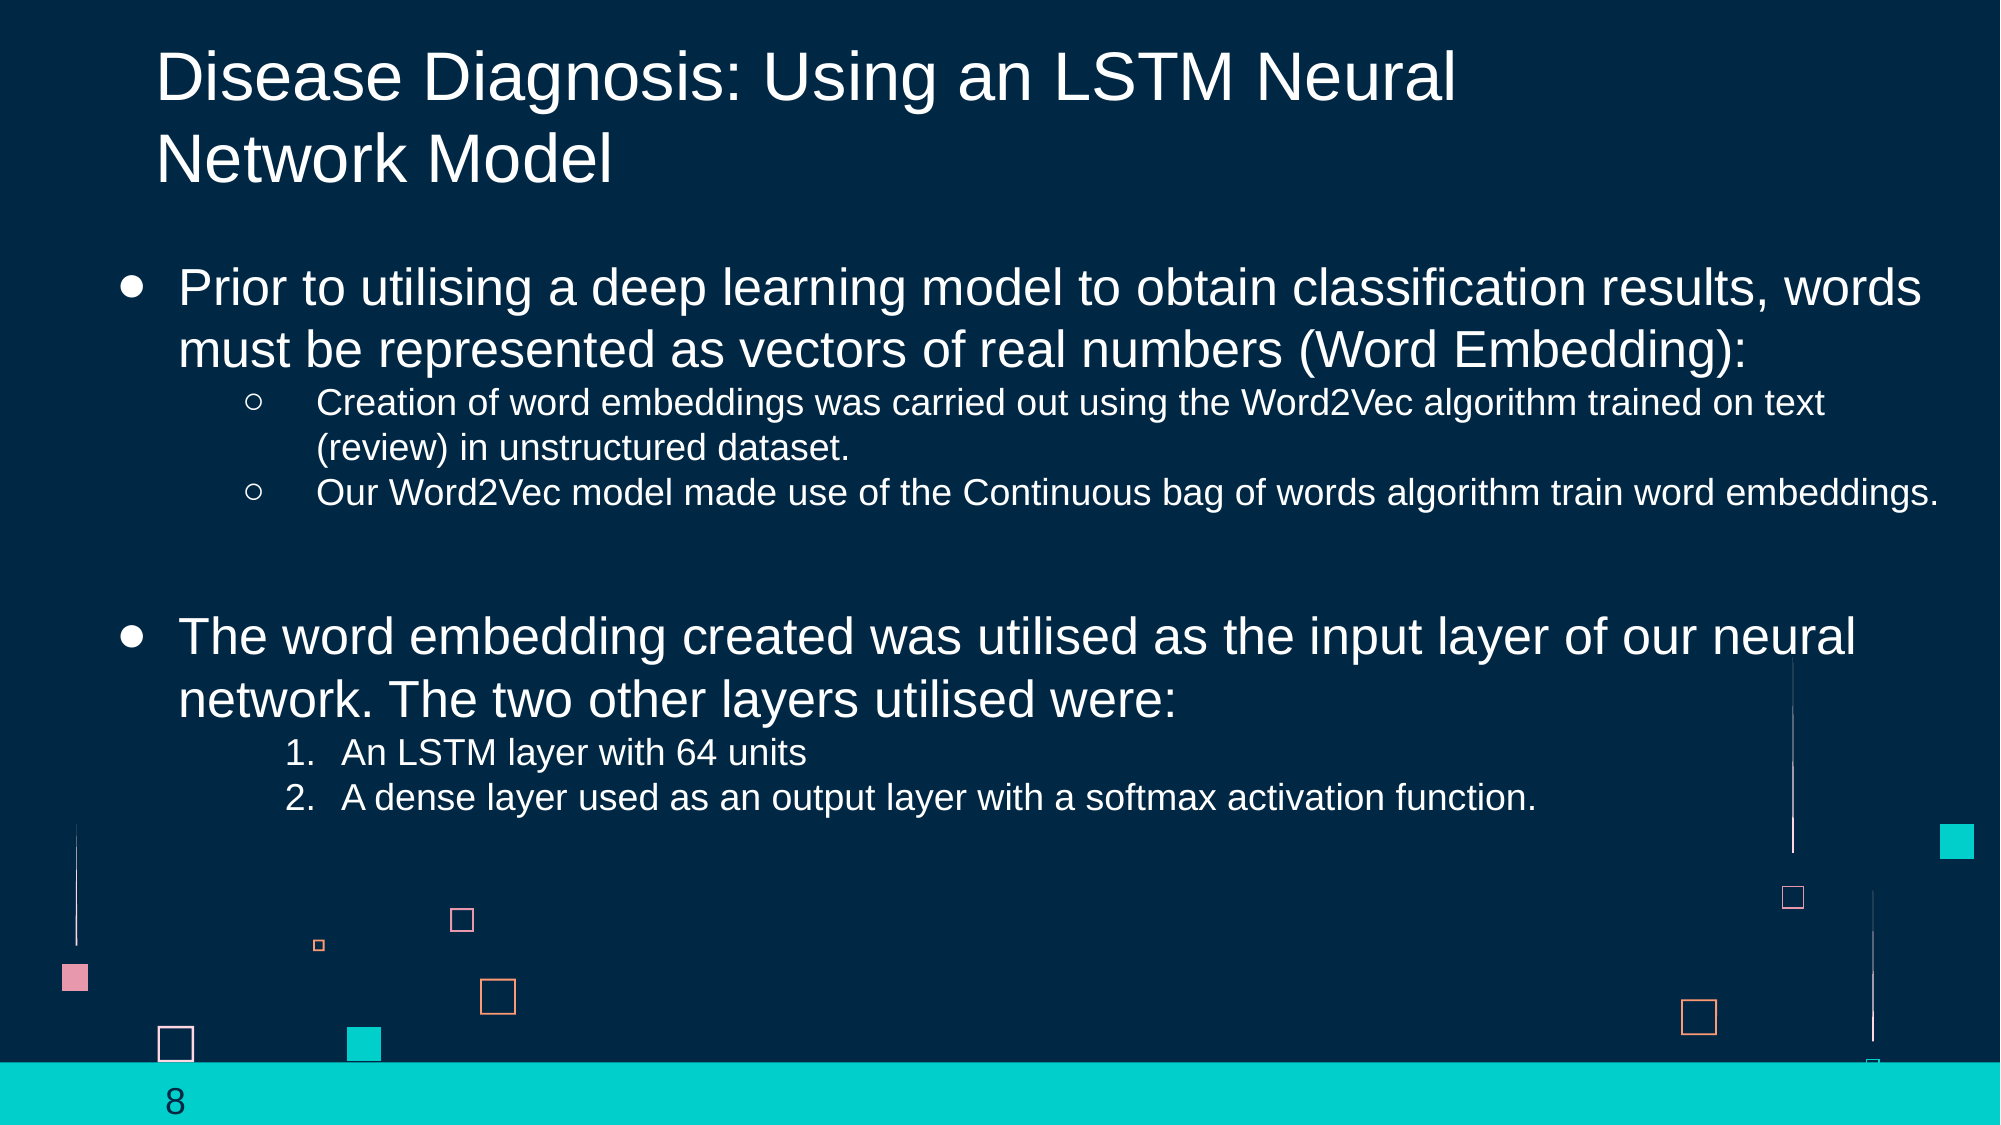

Disease Diagnosis: Using an LSTM Neural Network Model
Prior to utilising a deep learning model to obtain classification results, words must be represented as vectors of real numbers (Word Embedding):
Creation of word embeddings was carried out using the Word2Vec algorithm trained on text (review) in unstructured dataset.
Our Word2Vec model made use of the Continuous bag of words algorithm train word embeddings.

The word embedding created was utilised as the input layer of our neural network. The two other layers utilised were:
An LSTM layer with 64 units
A dense layer used as an output layer with a softmax activation function.
	8												                                                                                                8